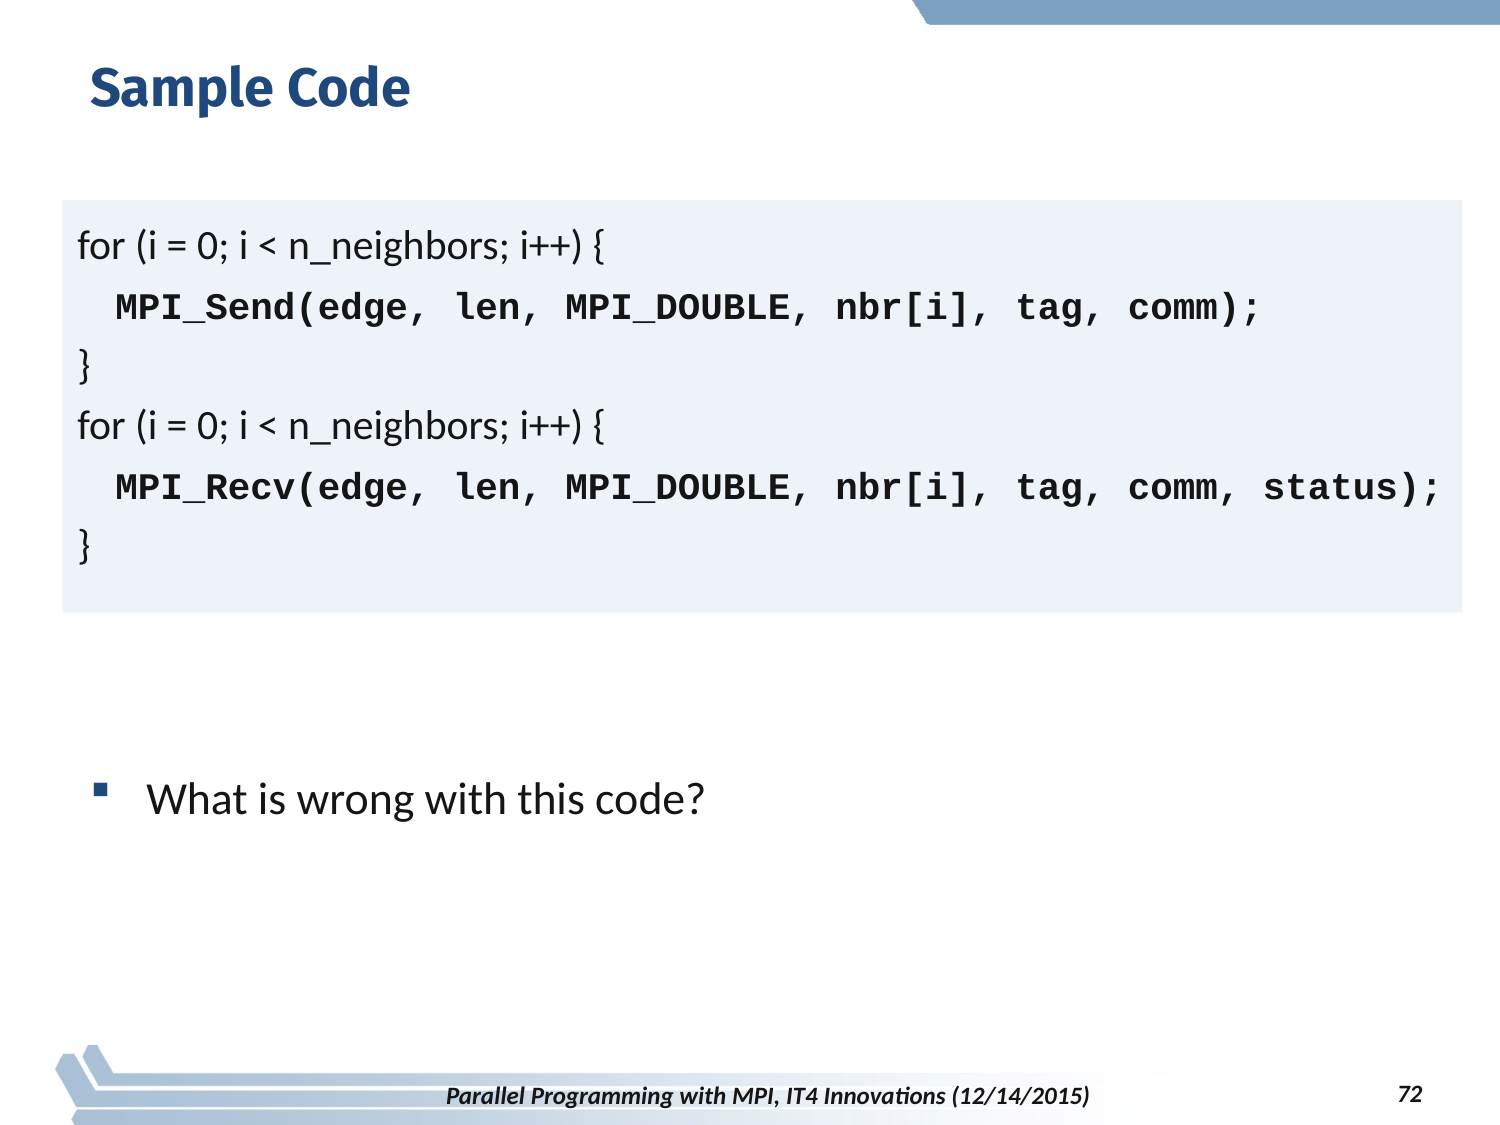

# Sample Code
for (i = 0; i < n_neighbors; i++) {
    MPI_Send(edge, len, MPI_DOUBLE, nbr[i], tag, comm);
}
for (i = 0; i < n_neighbors; i++) {
    MPI_Recv(edge, len, MPI_DOUBLE, nbr[i], tag, comm, status);
}

What is wrong with this code?
72
Parallel Programming with MPI, IT4 Innovations (12/14/2015)